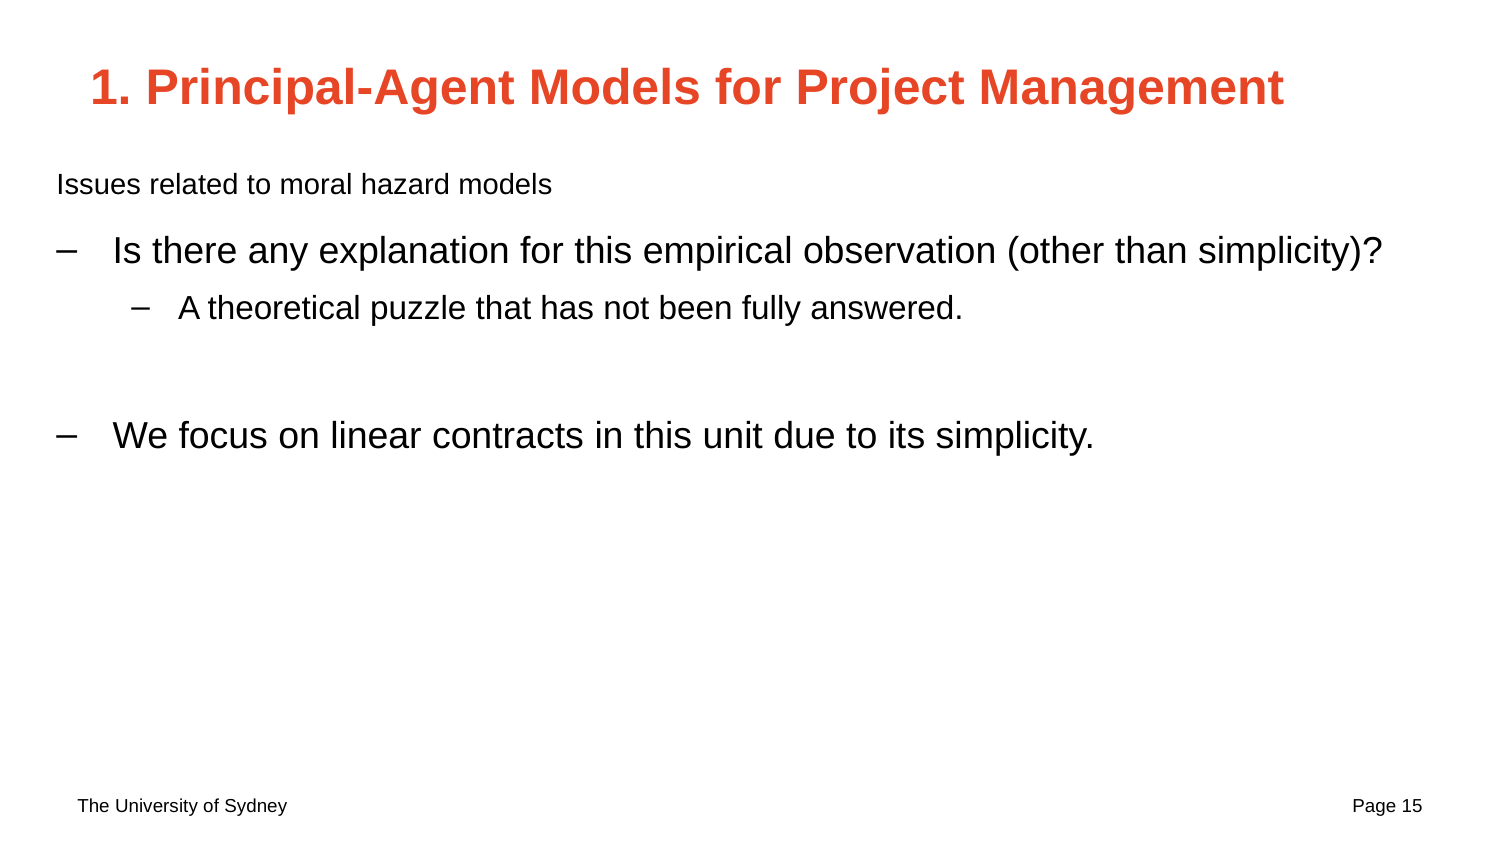

# 1. Principal-Agent Models for Project Management
Issues related to moral hazard models
Is there any explanation for this empirical observation (other than simplicity)?
A theoretical puzzle that has not been fully answered.

We focus on linear contracts in this unit due to its simplicity.